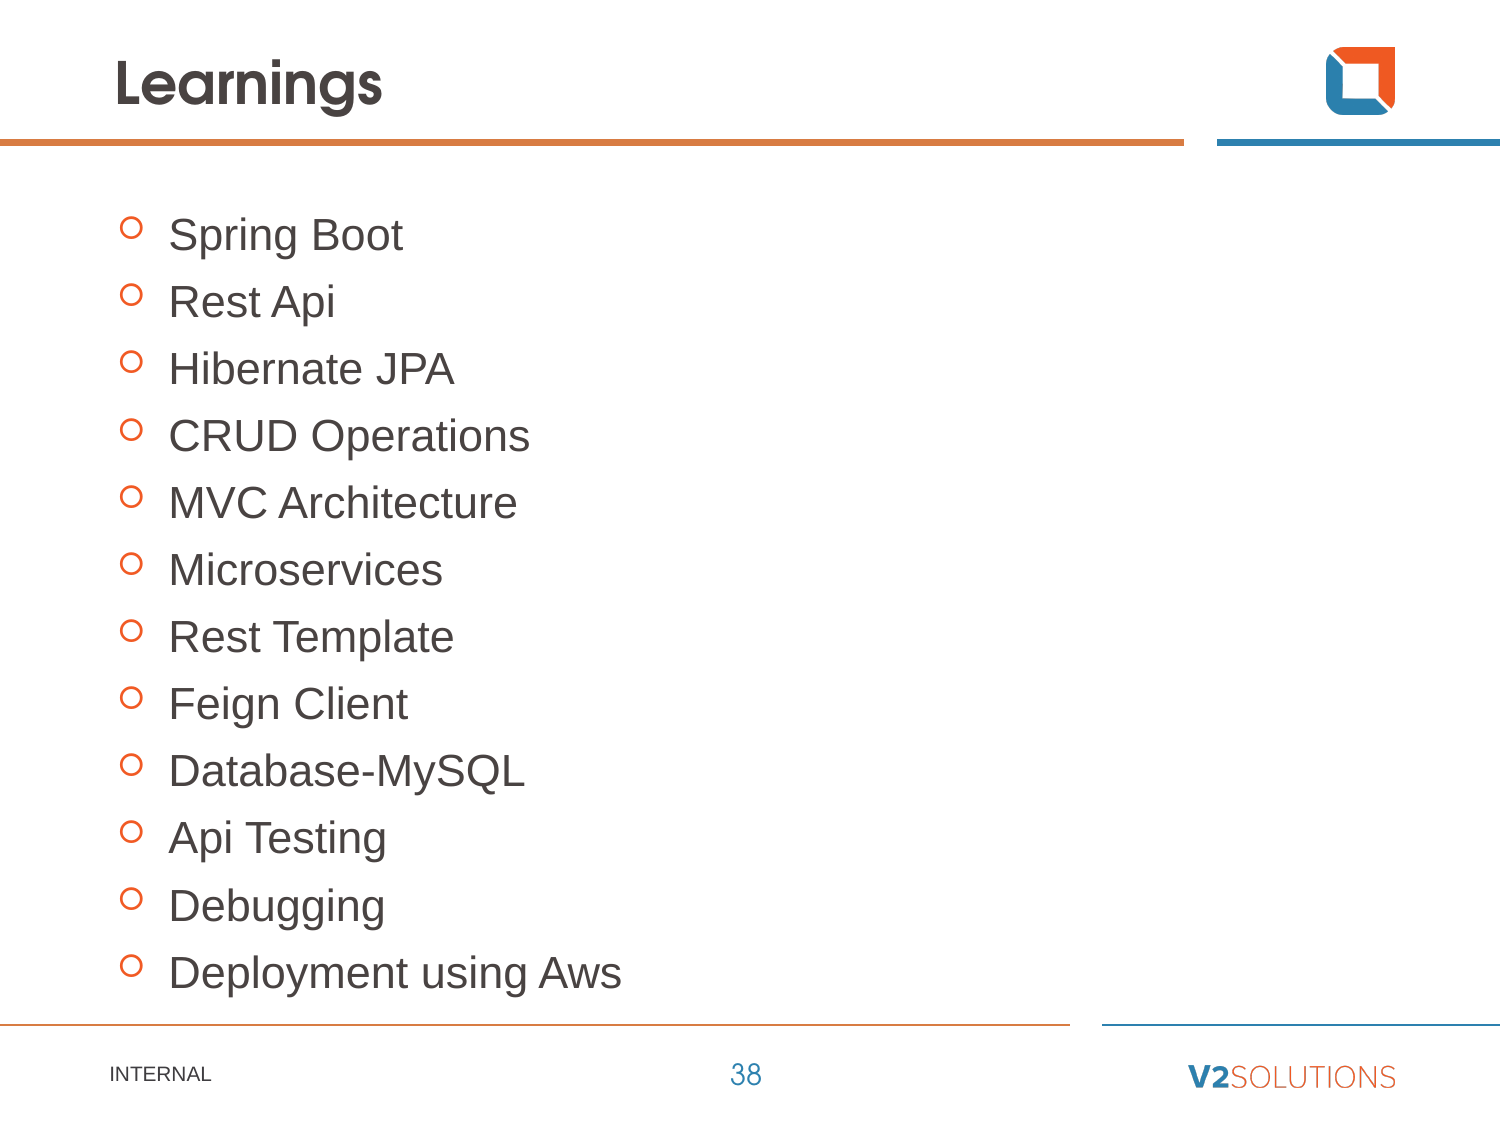

# Learnings
Spring Boot
Rest Api
Hibernate JPA
CRUD Operations
MVC Architecture
Microservices
Rest Template
Feign Client
Database-MySQL
Api Testing
Debugging
Deployment using Aws

38